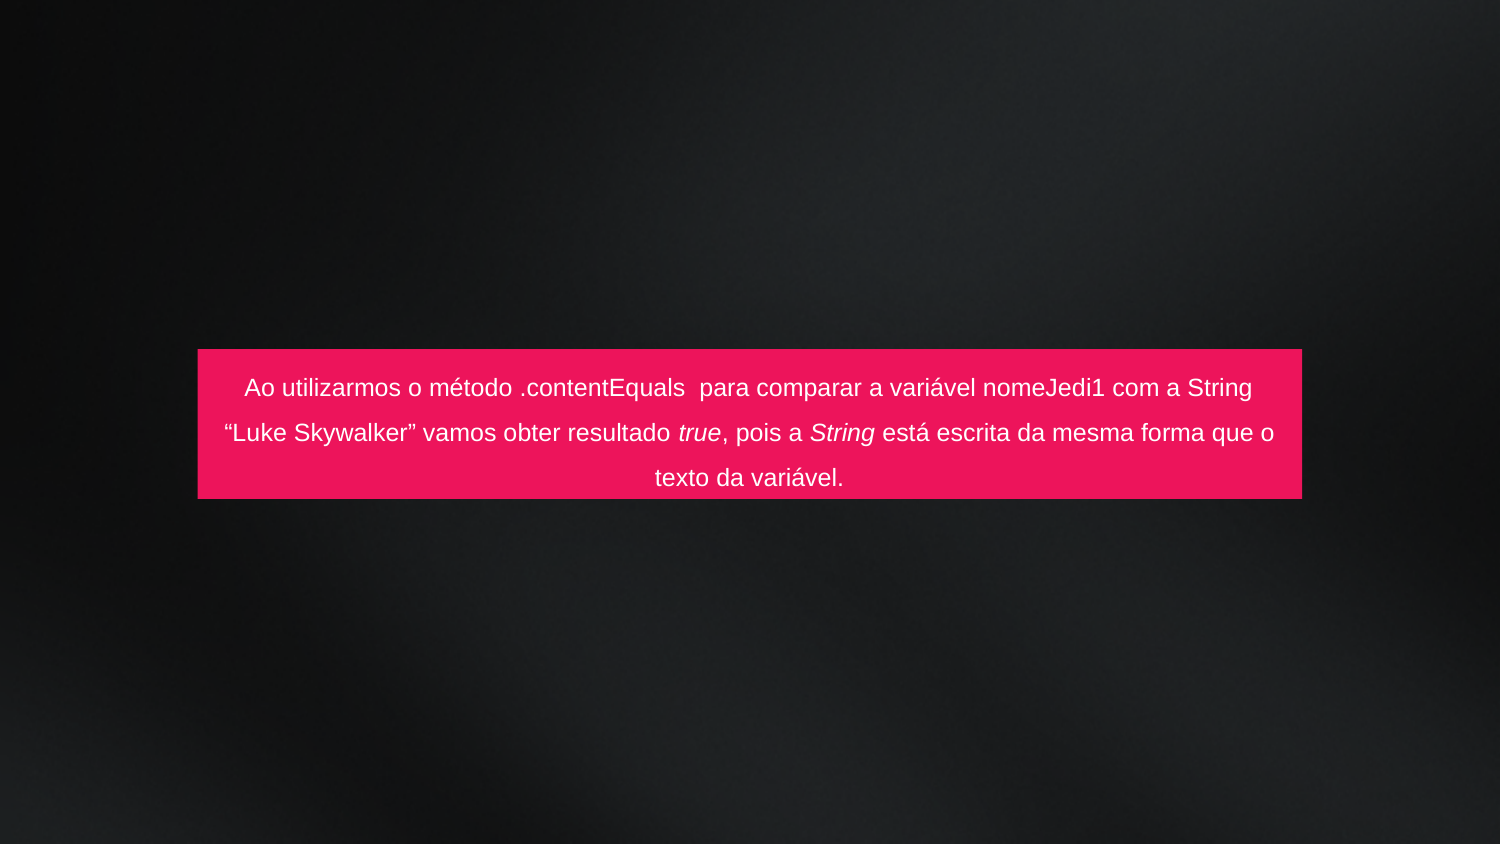

Ao utilizarmos o método .contentEquals  para comparar a variável nomeJedi1 com a String “Luke Skywalker” vamos obter resultado true, pois a String está escrita da mesma forma que o texto da variável.